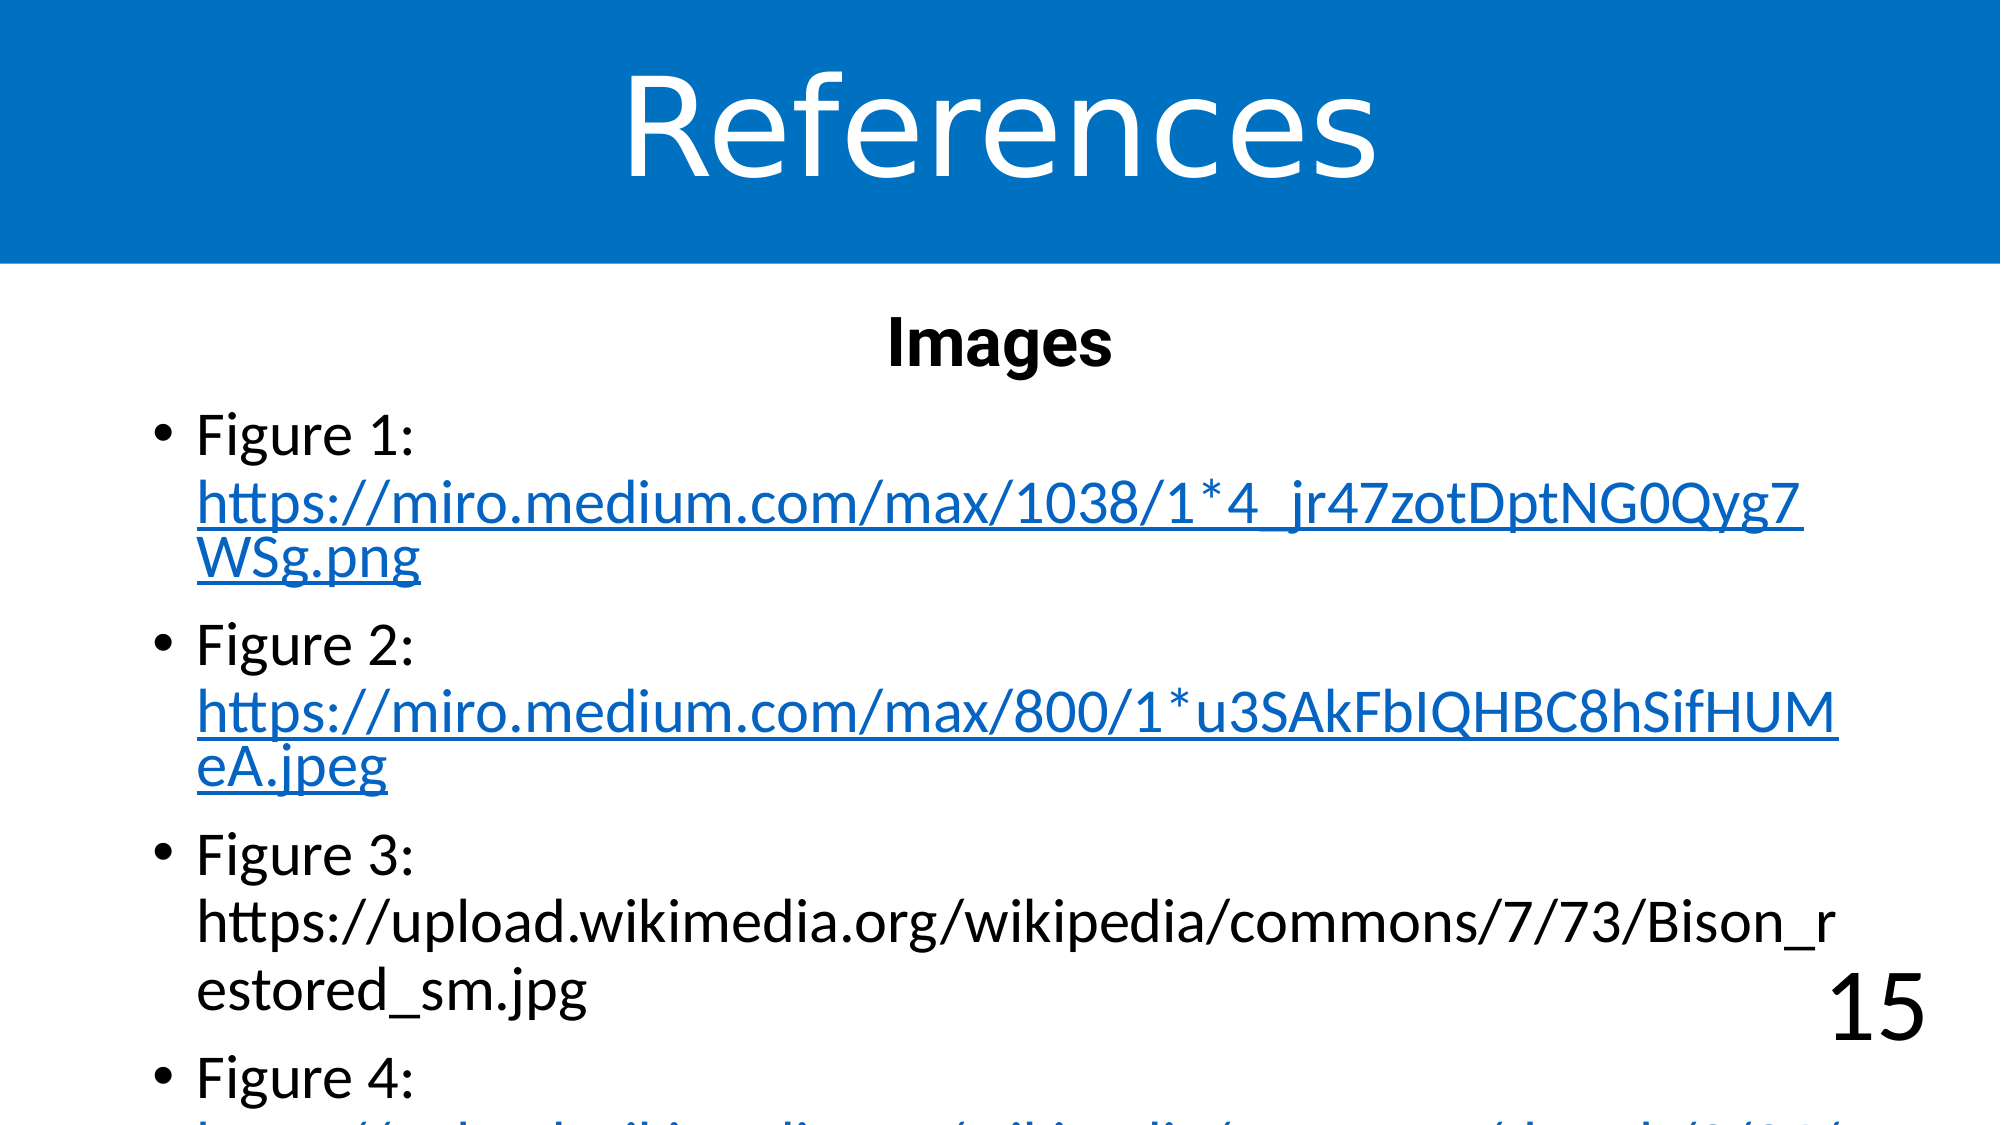

References
Images
Figure 1: https://miro.medium.com/max/1038/1*4_jr47zotDptNG0Qyg7WSg.png
Figure 2: https://miro.medium.com/max/800/1*u3SAkFbIQHBC8hSifHUMeA.jpeg
Figure 3: https://upload.wikimedia.org/wikipedia/commons/7/73/Bison_restored_sm.jpg
Figure 4: https://upload.wikimedia.org/wikipedia/commons/thumb/3/34/Example_of_adaptive_thresholding.png/800px-Example_of_adaptive_thresholding.png

15